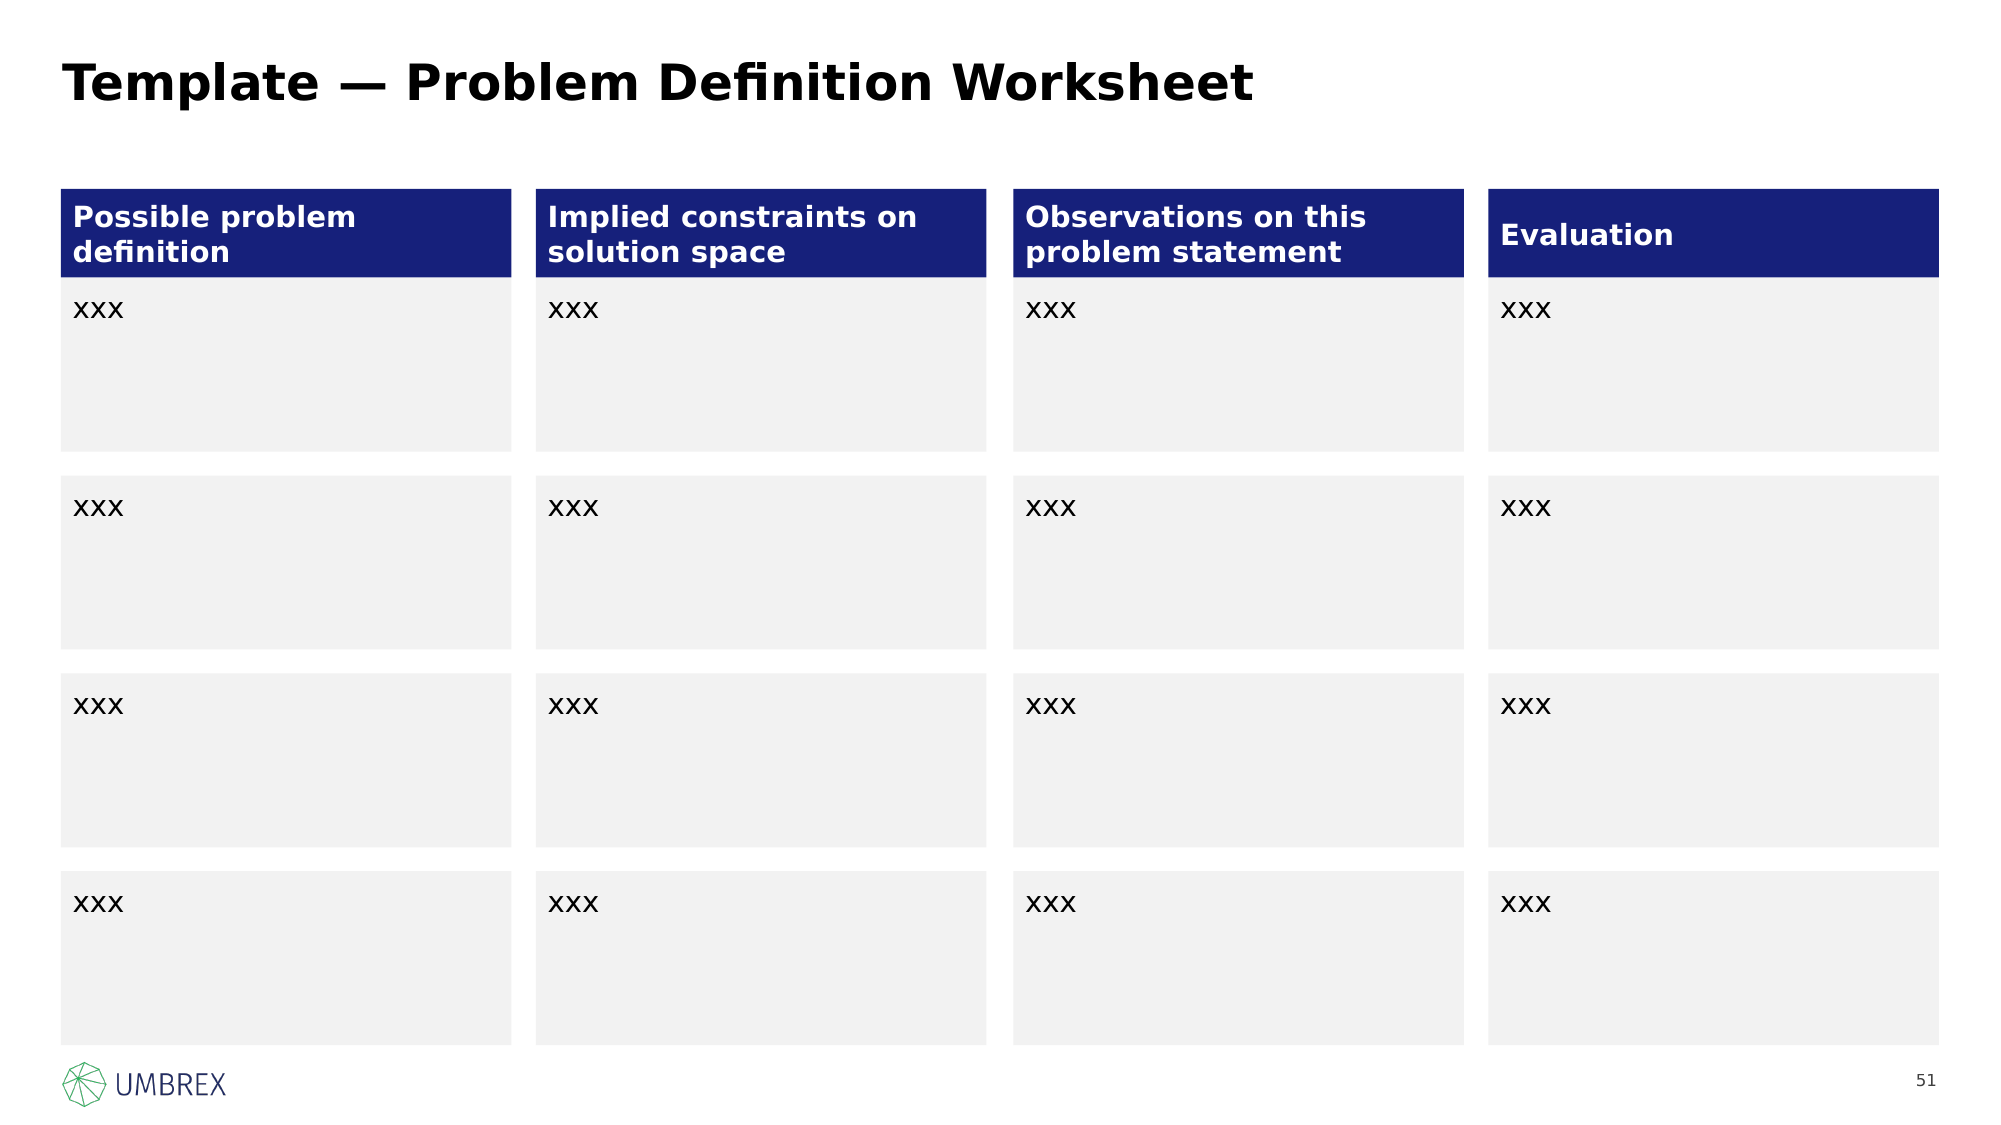

# Template — Problem Definition Worksheet
Possible problem definition
Implied constraints on solution space
Observations on this problem statement
Evaluation
xxx
xxx
xxx
xxx

xxx
xxx
xxx
xxx

xxx
xxx
xxx
xxx

xxx
xxx
xxx
xxx